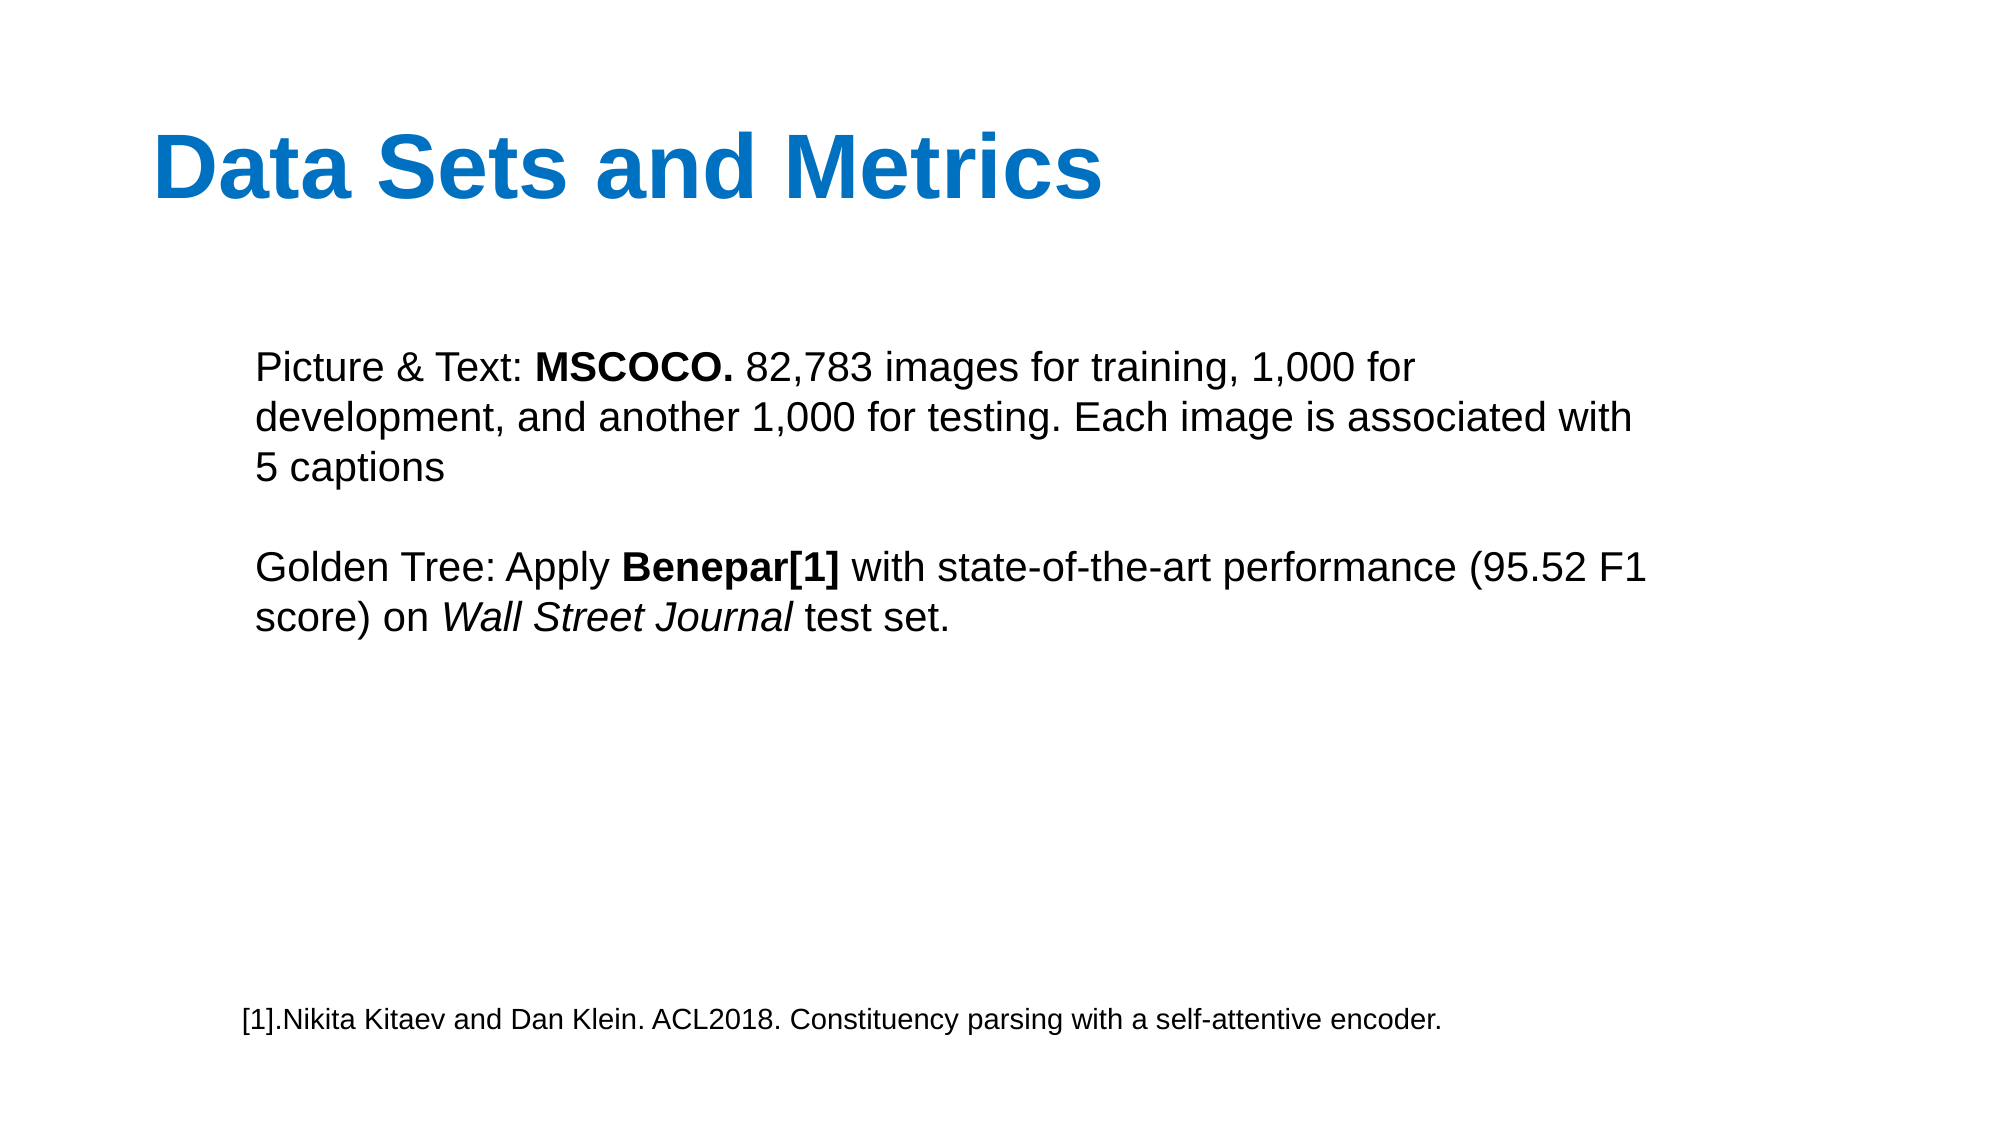

# Data Sets and Metrics
Picture & Text: MSCOCO. 82,783 images for training, 1,000 for development, and another 1,000 for testing. Each image is associated with 5 captions

Golden Tree: Apply Benepar[1] with state-of-the-art performance (95.52 F1 score) on Wall Street Journal test set.
[1].Nikita Kitaev and Dan Klein. ACL2018. Constituency parsing with a self-attentive encoder.